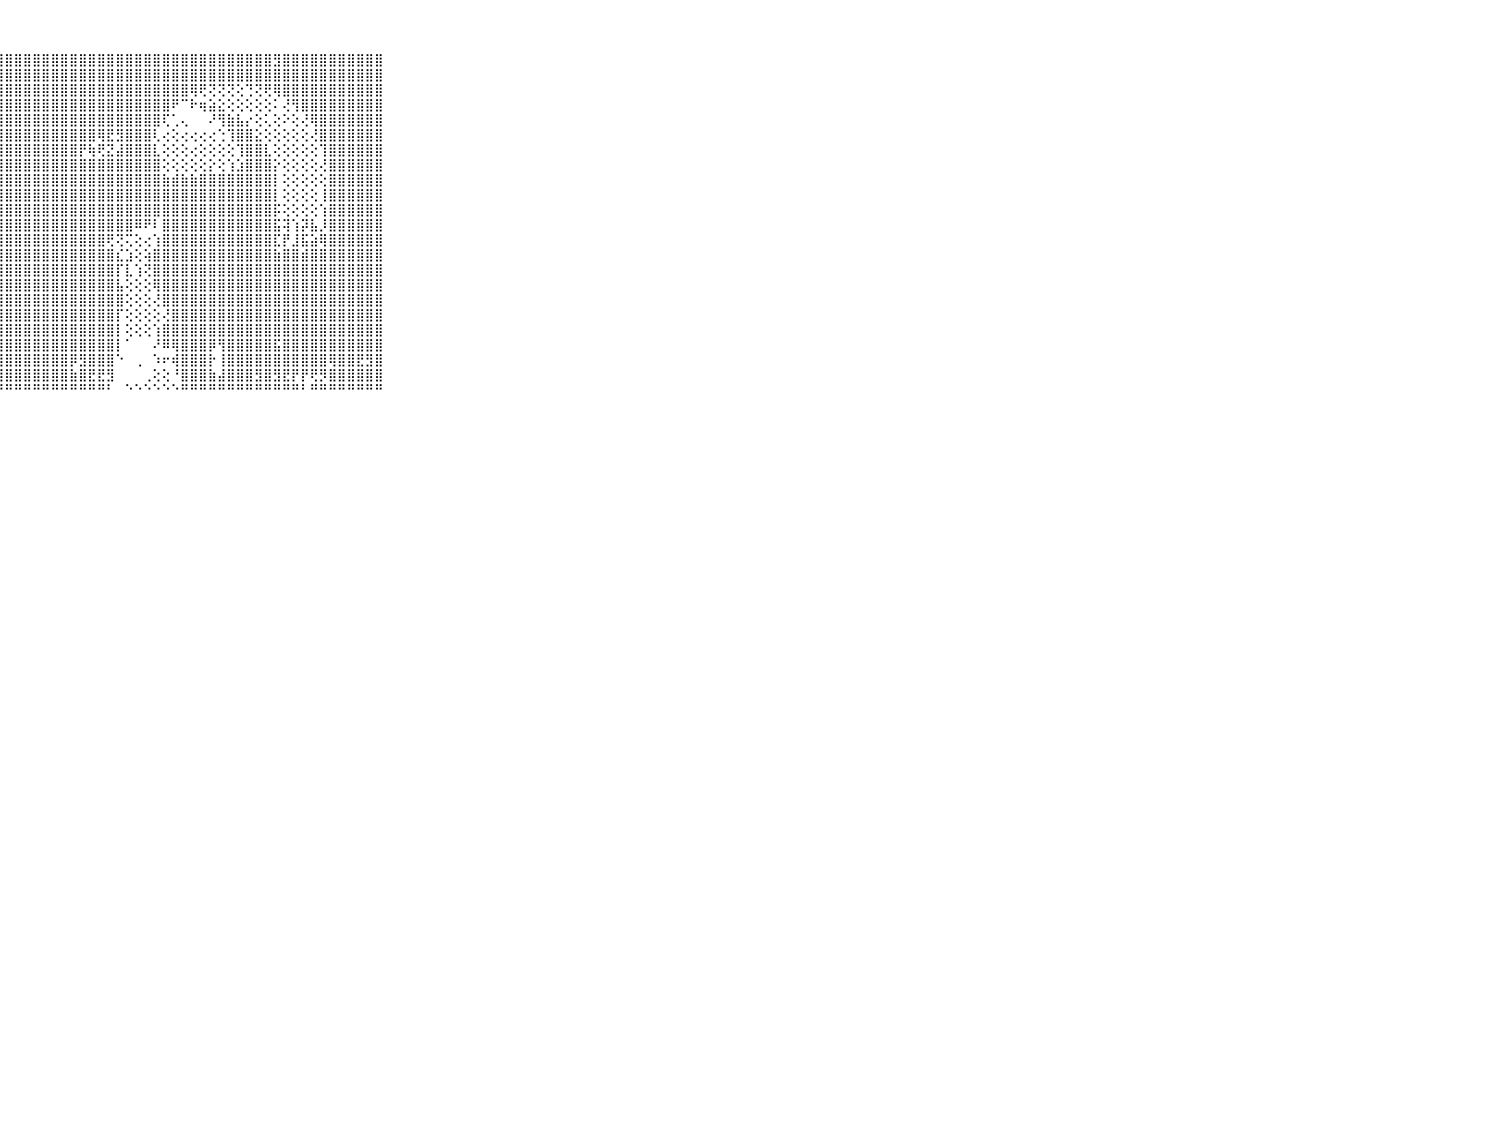

⠀⠀⠀⠀⠀⠀⠀⠀⠀⠀⠀⢜⢾⣿⣿⣿⣿⣿⣿⣿⣿⣿⣿⣿⣿⣿⣿⣿⣿⣿⣿⣿⣿⣿⣿⣿⣿⣿⣿⣿⣿⣿⣿⣿⣿⣿⣿⣿⣿⣿⣿⣿⣿⣿⣿⣿⣿⣻⣿⣿⣿⣿⣿⣿⣿⣿⣿⣿⣿⠀⠀⠀⠀⠀⠀⠀⠀⠀⠀⠀⠀
⠀⠀⠀⠀⠀⠀⠀⠀⠀⠀⠀⢕⢕⢕⢿⣿⣿⣿⣿⣿⣿⣿⣿⣿⣿⣟⣿⣿⣿⣿⣿⣿⣿⣿⣿⣿⣿⣿⣿⣿⣿⣿⣿⣿⣿⣿⣿⣿⣿⣿⣿⣿⣿⣿⣿⣿⣿⣿⣿⣿⣿⣿⣿⣿⣿⣿⣿⣿⣿⠀⠀⠀⠀⠀⠀⠀⠀⠀⠀⠀⠀
⠀⠀⠀⠀⠀⠀⠀⠀⠀⠀⠀⣕⢕⢕⢕⢝⢿⣿⣿⣿⣿⣿⣿⣿⣿⣿⣿⣿⣿⣿⣿⣿⣿⣿⣿⣿⣿⣿⣿⣿⣿⣿⣿⣿⣿⣿⣿⣿⢿⢟⢝⢝⢝⢕⢙⢝⢟⢿⣿⣿⣿⣿⣿⣿⣿⣿⣿⣿⣿⠀⠀⠀⠀⠀⠀⠀⠀⠀⠀⠀⠀
⠀⠀⠀⠀⠀⠀⠀⠀⠀⠀⠀⣿⣷⣵⢕⢕⢜⢻⣿⣿⣿⣿⣿⣿⣿⣿⣿⣿⣿⣿⣿⣿⣿⣿⣿⣿⣿⣿⣿⣿⣿⣿⣿⣿⣿⣿⠟⠉⠗⢶⣵⣕⢕⢕⢕⢕⢕⠅⢜⢻⣿⣿⣿⣿⣿⣿⣿⣿⣿⠀⠀⠀⠀⠀⠀⠀⠀⠀⠀⠀⠀
⠀⠀⠀⠀⠀⠀⠀⠀⠀⠀⠀⢝⢿⣿⣷⡇⡕⢕⢻⣿⣿⣿⣿⣿⣿⣿⣿⣿⣿⣿⣿⣿⣿⣿⣿⣿⣿⣿⣿⣿⣿⣿⣿⣿⣿⢏⢁⢄⠀⠀⠜⢻⣷⣧⡔⢕⢅⢕⠕⢕⢜⢿⣿⣿⣿⣿⣿⣿⣿⠀⠀⠀⠀⠀⠀⠀⠀⠀⠀⠀⠀
⠀⠀⠀⠀⠀⠀⠀⠀⠀⠀⠀⢕⢜⣿⣿⣿⣕⢕⢜⢹⣿⣿⣿⣿⣿⣿⣿⣿⣿⣿⣿⣿⣿⣿⣿⣿⣿⣿⢿⣟⣻⣿⣿⣿⢇⢔⢕⢔⢔⢔⢔⢑⢹⣿⣿⣕⢕⢕⢕⢕⢕⢜⣿⣿⣿⣿⣿⣿⣿⠀⠀⠀⠀⠀⠀⠀⠀⠀⠀⠀⠀
⠀⠀⠀⠀⠀⠀⠀⠀⠀⠀⠀⢕⢕⢸⣿⣿⣿⡕⢇⢜⣿⣿⣿⣿⣿⣿⣿⣿⣿⣿⣿⣿⣿⣿⣿⣿⡟⢷⢟⣝⣼⣿⣿⣿⣇⢕⢕⢕⢔⢕⢕⢕⢕⢹⣿⣿⣇⢕⢕⢕⢕⢕⢹⣿⣿⣿⣿⣿⣿⠀⠀⠀⠀⠀⠀⠀⠀⠀⠀⠀⠀
⠀⠀⠀⠀⠀⠀⠀⠀⠀⠀⠀⣿⣷⣧⣿⣿⣿⡇⢕⢕⢿⣿⣿⣿⣿⣿⣿⣿⣿⣿⣿⣿⣿⣿⣿⣿⣿⣿⣿⣿⣿⣿⣿⣿⣿⢕⢕⢕⢕⢕⡕⢕⢱⣱⣿⣿⣿⡕⢕⢕⢕⢕⢜⣿⣿⣿⣿⣿⣿⠀⠀⠀⠀⠀⠀⠀⠀⠀⠀⠀⠀
⠀⠀⠀⠀⠀⠀⠀⠀⠀⠀⠀⣿⣿⣿⣿⣿⣿⡗⢇⢕⢸⣿⣿⣿⣿⣿⣿⣿⣿⣿⣿⣿⣿⣿⣿⣿⣿⣿⣿⣿⣿⣿⣿⣿⣿⣷⣾⣷⣷⣿⣿⣿⣿⣿⣿⣿⣿⡇⢕⢕⢕⢕⢕⣿⣿⣿⣿⣿⣿⠀⠀⠀⠀⠀⠀⠀⠀⠀⠀⠀⠀
⠀⠀⠀⠀⠀⠀⠀⠀⠀⠀⠀⣿⣿⣿⣿⣿⣿⡧⢕⢕⢸⣿⣿⣿⣿⣿⣿⣿⣿⣿⣿⣿⣿⣿⣿⣿⣿⣿⣿⣿⣿⣿⣿⣿⣿⣿⣿⣿⣿⣿⣿⣿⣿⣿⣿⣿⣿⡇⢕⢕⢕⢕⢸⣿⣿⣿⣿⣿⣿⠀⠀⠀⠀⠀⠀⠀⠀⠀⠀⠀⠀
⠀⠀⠀⠀⠀⠀⠀⠀⠀⠀⠀⣿⣿⣿⣿⣿⣿⣏⢕⢕⢸⣿⣿⣿⣿⣿⣿⣿⣿⣿⣿⣿⣿⣿⣿⣿⣿⣿⣿⣿⣿⣿⣿⣿⣿⣿⣿⣿⣿⣿⣿⣿⣿⣿⣿⣿⣿⡯⢕⢕⢕⢕⢱⣿⣿⣿⣿⣿⣿⠀⠀⠀⠀⠀⠀⠀⠀⠀⠀⠀⠀
⠀⠀⠀⠀⠀⠀⠀⠀⠀⠀⠀⣿⣿⣿⣿⣿⣿⡗⢕⢗⣼⣿⣿⣿⣿⣿⣿⣿⣿⣿⣿⣿⣿⣿⣿⣿⣿⣿⣿⣿⣿⣿⠿⠟⠇⣿⣿⣿⣿⣿⣿⣿⣿⣿⣿⣿⣿⣯⢽⢱⡽⣧⡸⣿⣿⣿⣿⣿⣿⠀⠀⠀⠀⠀⠀⠀⠀⠀⠀⠀⠀
⠀⠀⠀⠀⠀⠀⠀⠀⠀⠀⠀⣿⣿⣿⣿⣿⣿⣯⢱⢕⣹⣿⣿⣿⣿⣿⣿⣿⣿⣿⣿⣿⣿⣿⣿⣿⣿⣿⣿⢟⢝⢍⢕⢔⢱⣿⣿⣿⣿⣿⣿⣿⣿⣿⣿⣿⣿⣏⡟⣸⣯⣵⢿⣿⣿⣿⣿⣿⣿⠀⠀⠀⠀⠀⠀⠀⠀⠀⠀⠀⠀
⠀⠀⠀⠀⠀⠀⠀⠀⠀⠀⠀⣿⣿⣿⣿⣿⣿⢏⢕⢕⣽⣿⣿⣿⣿⣿⣿⣿⣿⣿⣿⣿⣿⣿⣿⣿⣿⣿⣿⣿⣎⣱⢕⢵⣿⣿⣿⣿⣿⣿⣿⣿⣿⣿⣿⣿⣿⣷⣿⣿⣾⣿⣿⣿⣿⣿⣿⣿⣿⠀⠀⠀⠀⠀⠀⠀⠀⠀⠀⠀⠀
⠀⠀⠀⠀⠀⠀⠀⠀⠀⠀⠀⣿⣿⣿⣿⣿⡷⢵⢕⢕⣿⣿⣿⣿⣿⣿⣿⣿⣿⣿⣿⣿⣿⣿⣿⣿⣿⣿⣿⣿⡏⣇⢱⢝⣿⣿⣿⣿⣿⣿⣿⣿⣿⣿⣿⣿⣿⣿⣿⣿⣿⣿⣿⣿⣿⣿⣿⣿⣿⠀⠀⠀⠀⠀⠀⠀⠀⠀⠀⠀⠀
⠀⠀⠀⠀⠀⠀⠀⠀⠀⠀⠀⣿⣿⣿⣿⣿⣽⡕⢕⢕⣿⣿⣿⣿⣿⣿⣿⣿⣿⣿⣿⣿⣿⣿⣿⣿⣿⣿⣿⣿⣧⢕⢕⢕⢿⣿⣿⣿⣿⣿⣿⣿⣿⣿⣿⣿⣿⣿⣿⣿⣿⣿⣿⣿⣿⣿⣿⣿⣿⠀⠀⠀⠀⠀⠀⠀⠀⠀⠀⠀⠀
⠀⠀⠀⠀⠀⠀⠀⠀⠀⠀⠀⣿⣿⣿⣿⣿⡗⢇⢕⢕⣿⣿⣿⣿⣿⣿⣿⣿⣿⣿⣿⣿⣿⣿⣿⣿⣿⣿⣿⣿⣿⢕⢕⢕⢜⣿⣿⣿⣿⣿⣿⣿⣿⣿⣿⣿⣿⣿⣿⣿⣿⣿⣿⣿⣿⣿⣿⣿⣿⠀⠀⠀⠀⠀⠀⠀⠀⠀⠀⠀⠀
⠀⠀⠀⠀⠀⠀⠀⠀⠀⠀⠀⣿⣿⣿⣿⣿⣯⡇⢕⢕⣿⣿⣿⣿⣿⣿⣿⣿⣿⣿⣿⣿⣿⣿⣿⣿⣿⣿⣿⣿⡏⢕⢕⢕⢕⢜⣿⣿⣿⣿⣿⣿⣿⣿⣿⣿⣿⣿⣿⣿⣿⣿⣿⣿⣿⣿⣿⣿⣿⠀⠀⠀⠀⠀⠀⠀⠀⠀⠀⠀⠀
⠀⠀⠀⠀⠀⠀⠀⠀⠀⠀⠀⣿⣿⣿⣿⣿⣿⢷⢕⢱⣿⣿⣿⣿⣿⣿⣿⣿⣿⣿⣿⣿⣿⣿⣿⣿⣿⣿⣿⣿⡇⢕⢕⢕⢱⣿⣿⣿⣿⣿⣿⣿⣿⣿⣿⣿⣿⣿⣿⣿⣿⣿⣿⣿⣿⣿⣿⣿⣿⠀⠀⠀⠀⠀⠀⠀⠀⠀⠀⠀⠀
⠀⠀⠀⠀⠀⠀⠀⠀⠀⠀⠀⣿⣿⣿⣿⣿⣿⣜⢕⢸⣿⣿⣿⣿⣿⣿⣿⣿⣿⣿⣿⣿⣿⣿⣿⣿⣿⣿⣿⣿⡇⠁⠀⠀⠜⠿⢿⣿⣿⣿⡿⢻⣿⣿⣿⣿⣿⣯⣿⣿⣿⣿⣿⣿⣿⣿⣿⣿⣿⠀⠀⠀⠀⠀⠀⠀⠀⠀⠀⠀⠀
⠀⠀⠀⠀⠀⠀⠀⠀⠀⠀⠀⣿⣿⣿⣿⣿⣿⡗⢕⢜⣿⣿⣿⣿⣿⣿⣿⣿⣿⣿⣿⣿⣿⣿⣿⡿⣻⣿⣿⣿⠑⠀⢀⠀⠱⠖⢾⣿⣿⣿⡗⢸⣿⣿⣿⣿⣿⣿⣿⣿⣿⣿⣿⢿⣿⣿⣟⣻⣿⠀⠀⠀⠀⠀⠀⠀⠀⠀⠀⠀⠀
⠀⠀⠀⠀⠀⠀⠀⠀⠀⠀⠀⣿⣿⣿⣿⣿⡿⢝⢕⢱⣿⣿⣿⣿⣿⣿⣿⣿⣿⣿⣿⣿⣿⣿⣿⣷⣿⣟⣟⣻⠀⠀⠀⢀⢕⢕⠘⣿⣿⣿⣷⣼⣿⣿⣿⣻⣿⣻⣟⡟⡟⢟⡻⣿⣿⣿⣿⣿⣿⠀⠀⠀⠀⠀⠀⠀⠀⠀⠀⠀⠀
⠀⠀⠀⠀⠀⠀⠀⠀⠀⠀⠀⠛⠛⠛⠛⠋⠑⠑⠑⠑⠛⠛⠛⠛⠛⠛⠛⠛⠛⠛⠛⠛⠛⠛⠛⠛⠛⠛⠛⠃⠀⠑⠑⠑⠑⠑⠑⠛⠛⠛⠛⠛⠛⠛⠛⠛⠛⠛⠛⠛⠃⠛⠛⠛⠛⠛⠛⠛⠛⠀⠀⠀⠀⠀⠀⠀⠀⠀⠀⠀⠀